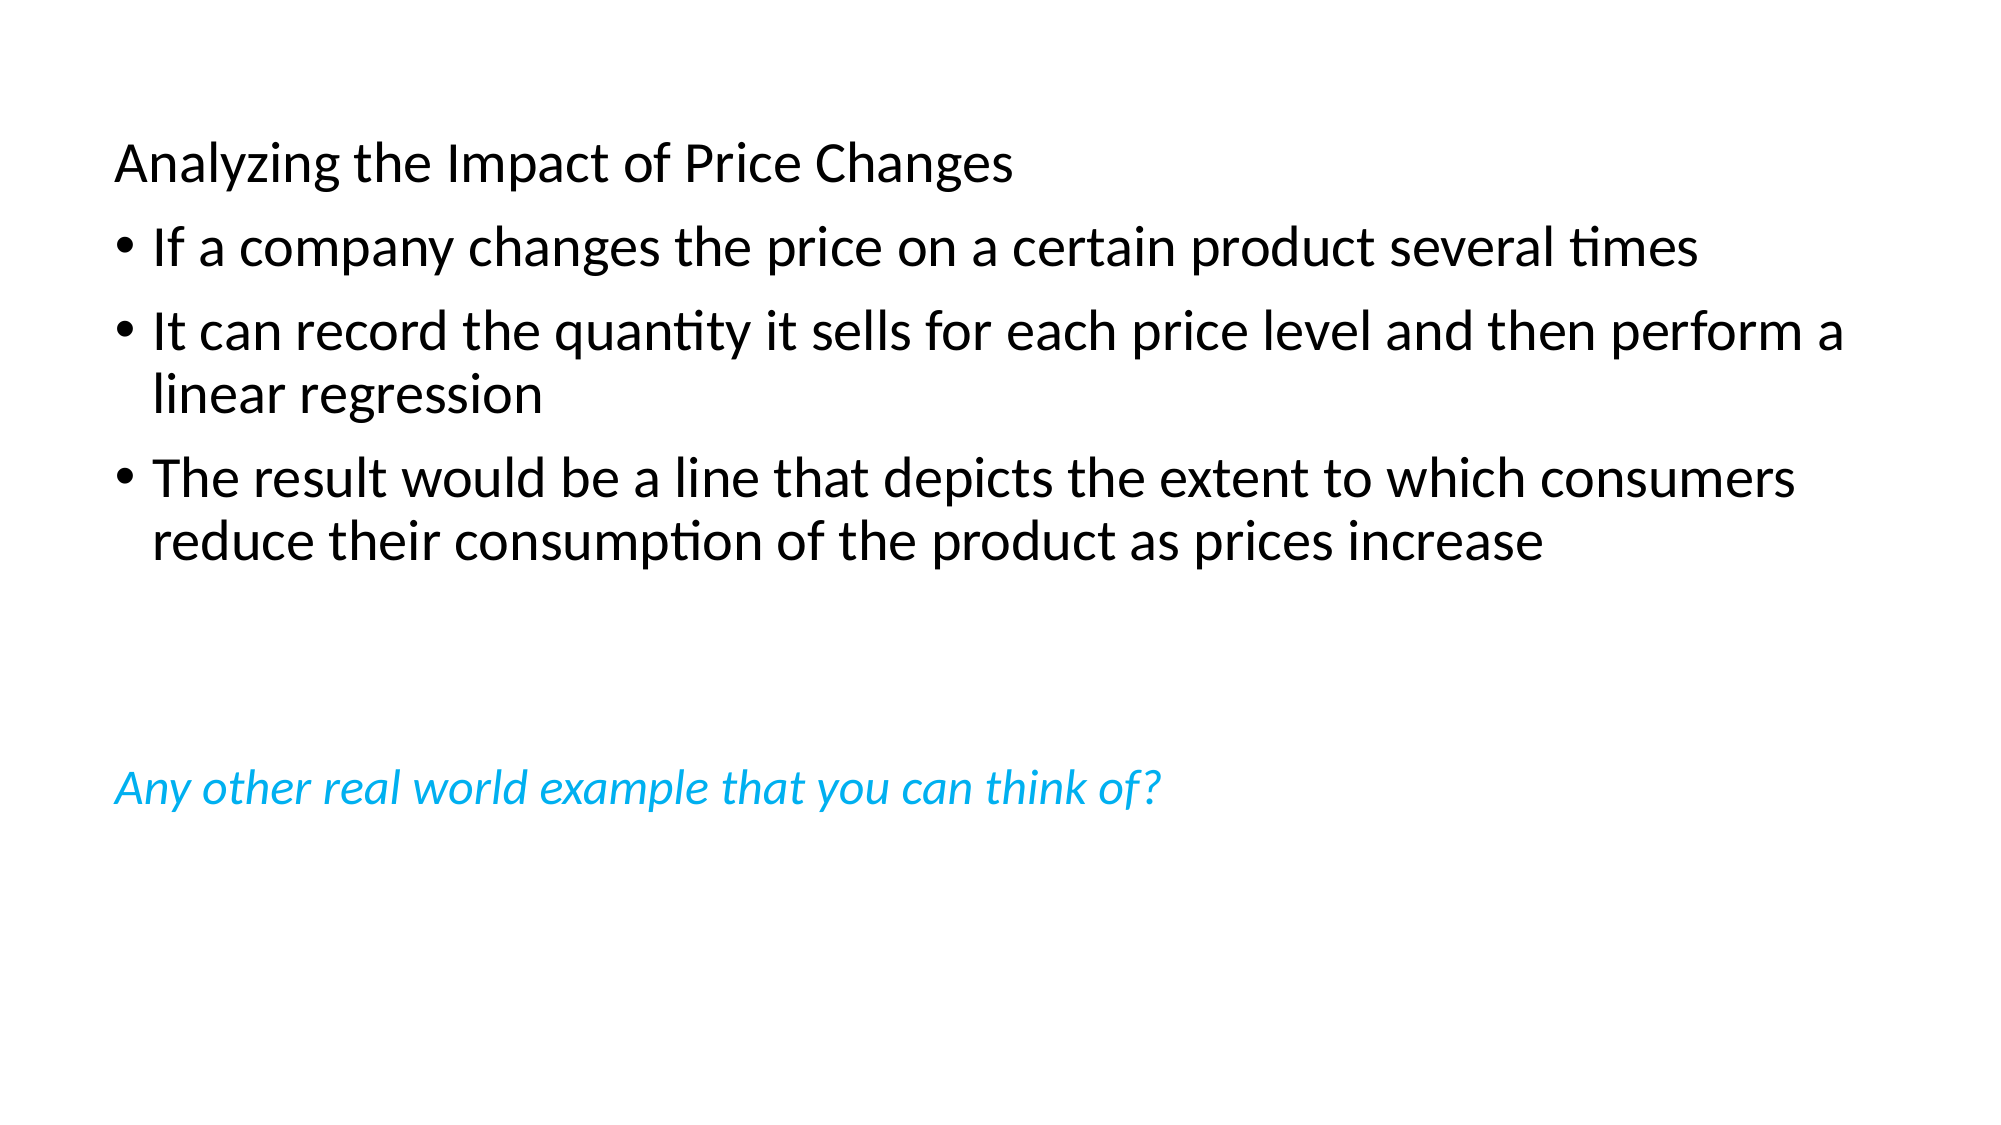

Analyzing the Impact of Price Changes
If a company changes the price on a certain product several times
It can record the quantity it sells for each price level and then perform a linear regression
The result would be a line that depicts the extent to which consumers reduce their consumption of the product as prices increase

Any other real world example that you can think of?